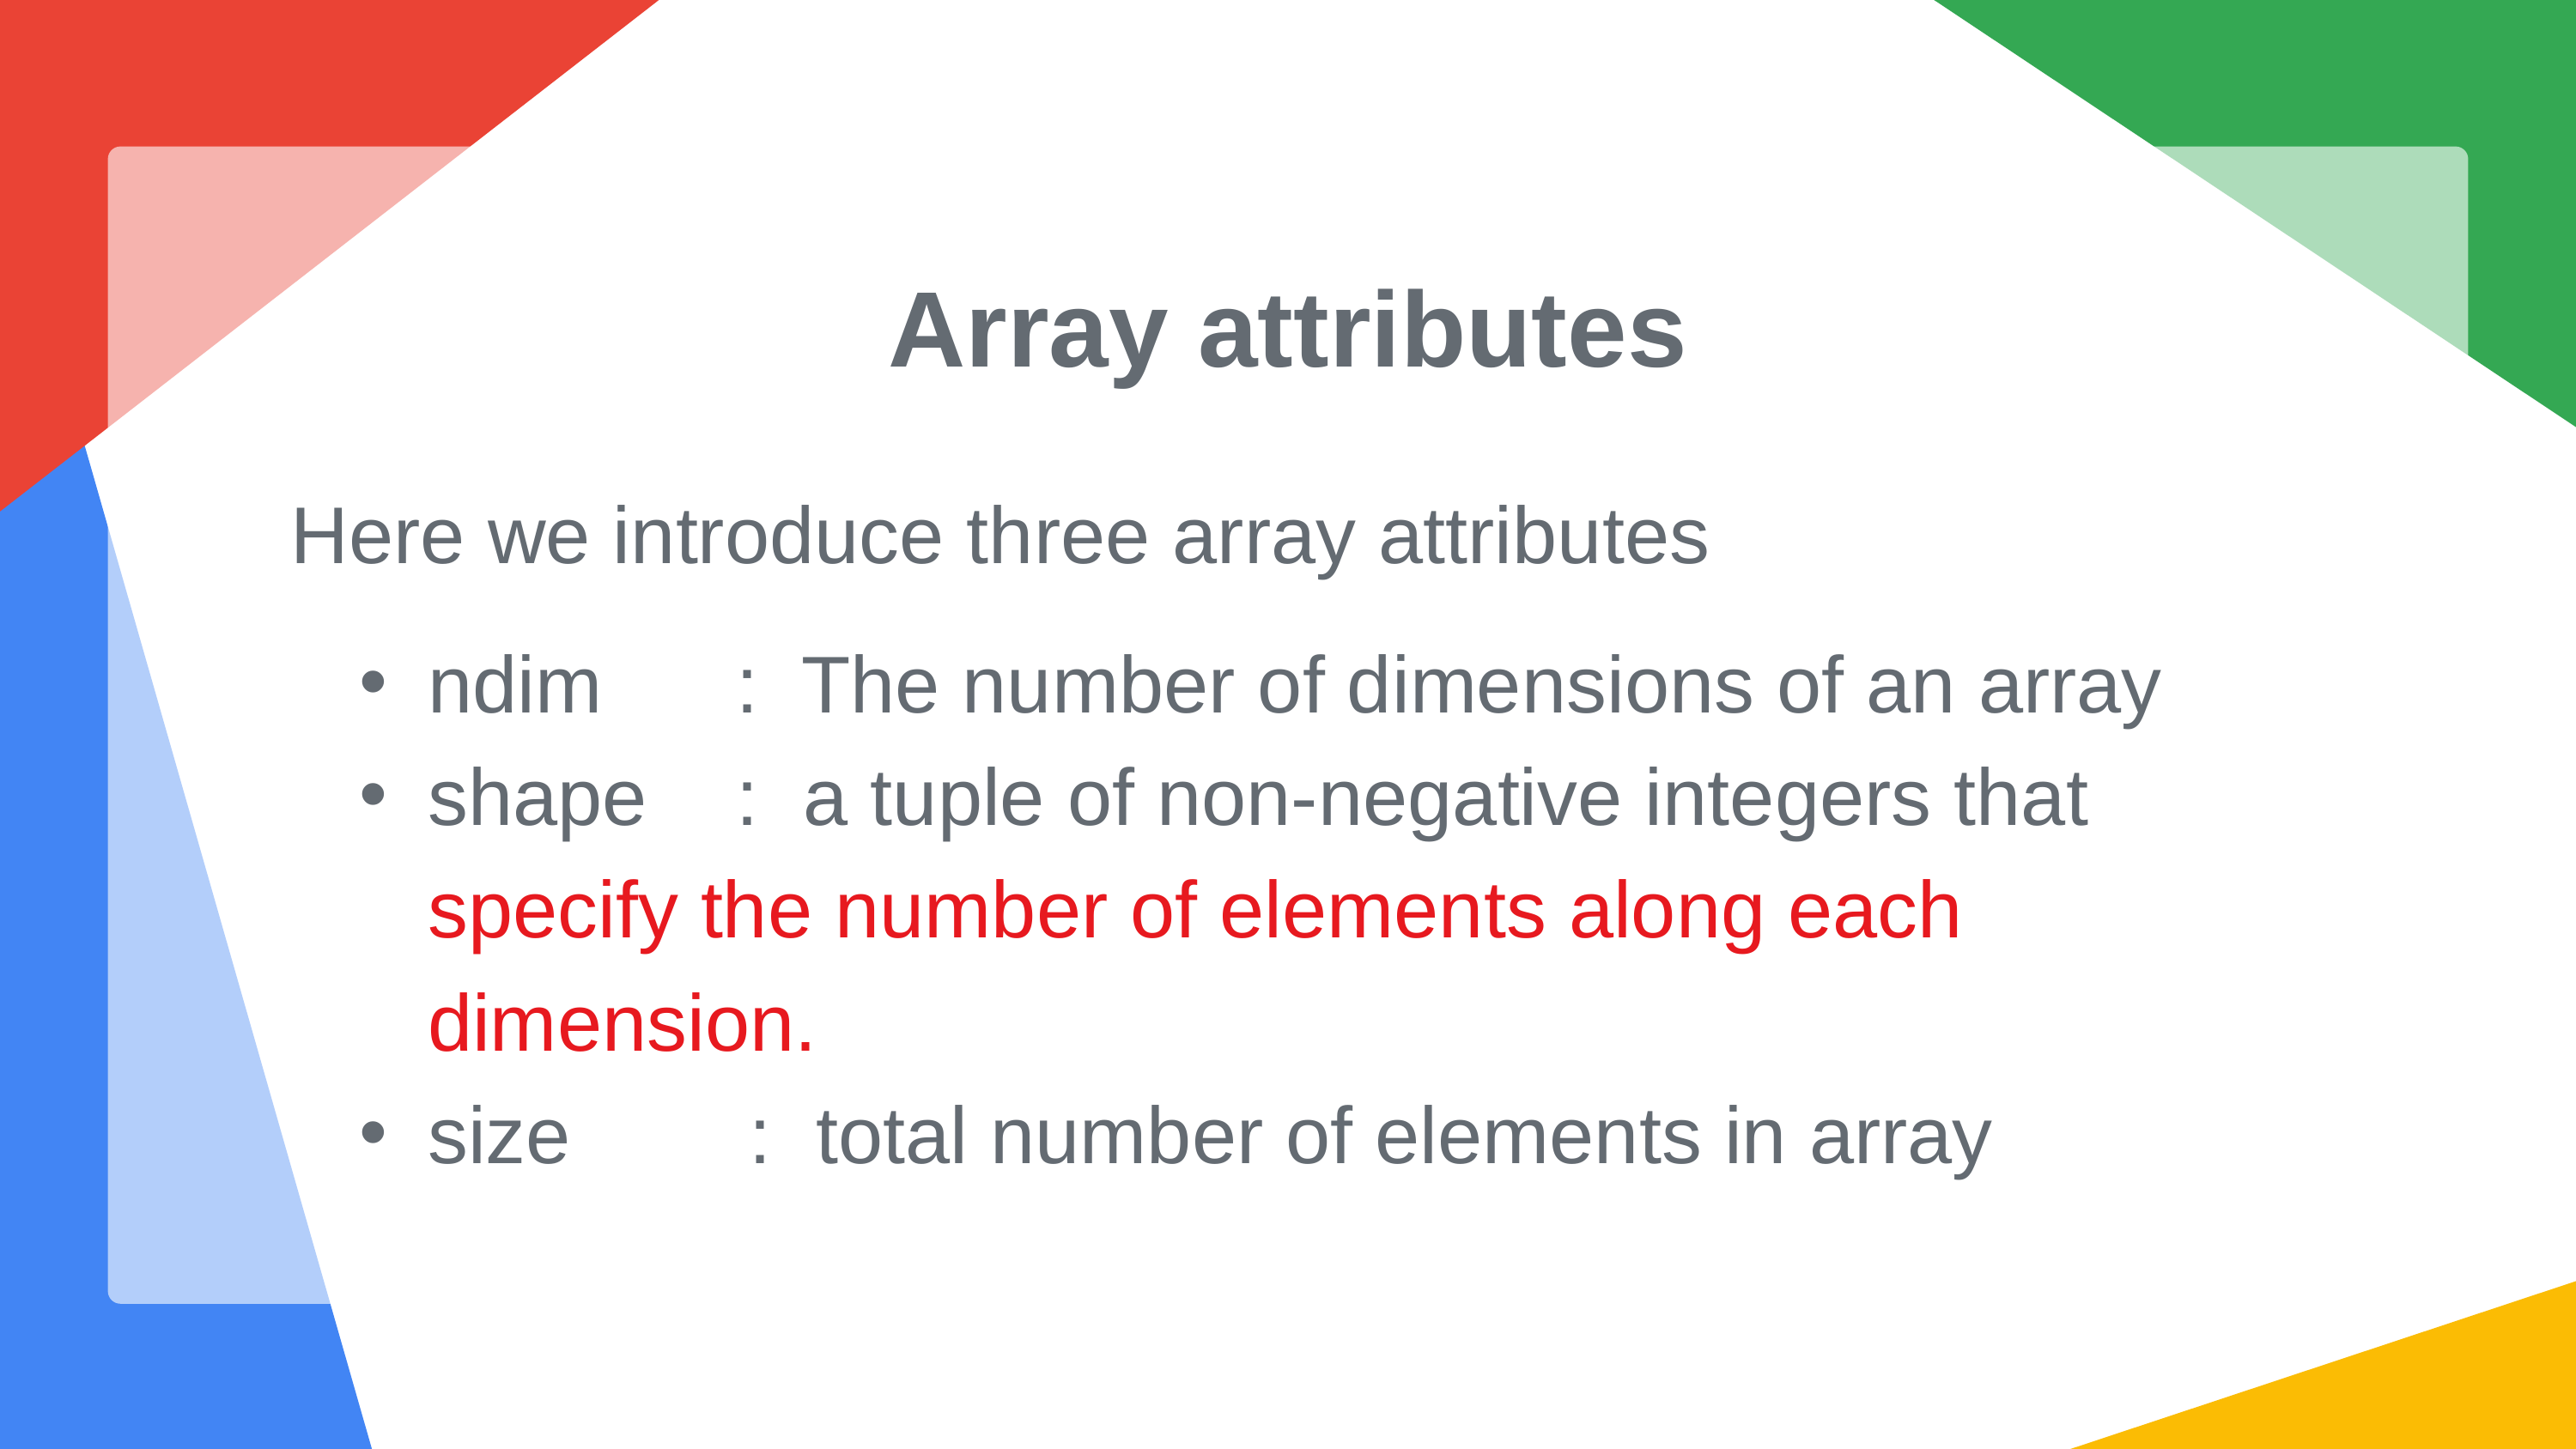

Array attributes
Here we introduce three array attributes
ndim      :  The number of dimensions of an array
shape    :  a tuple of non-negative integers that specify the number of elements along each dimension.
size        :  total number of elements in array